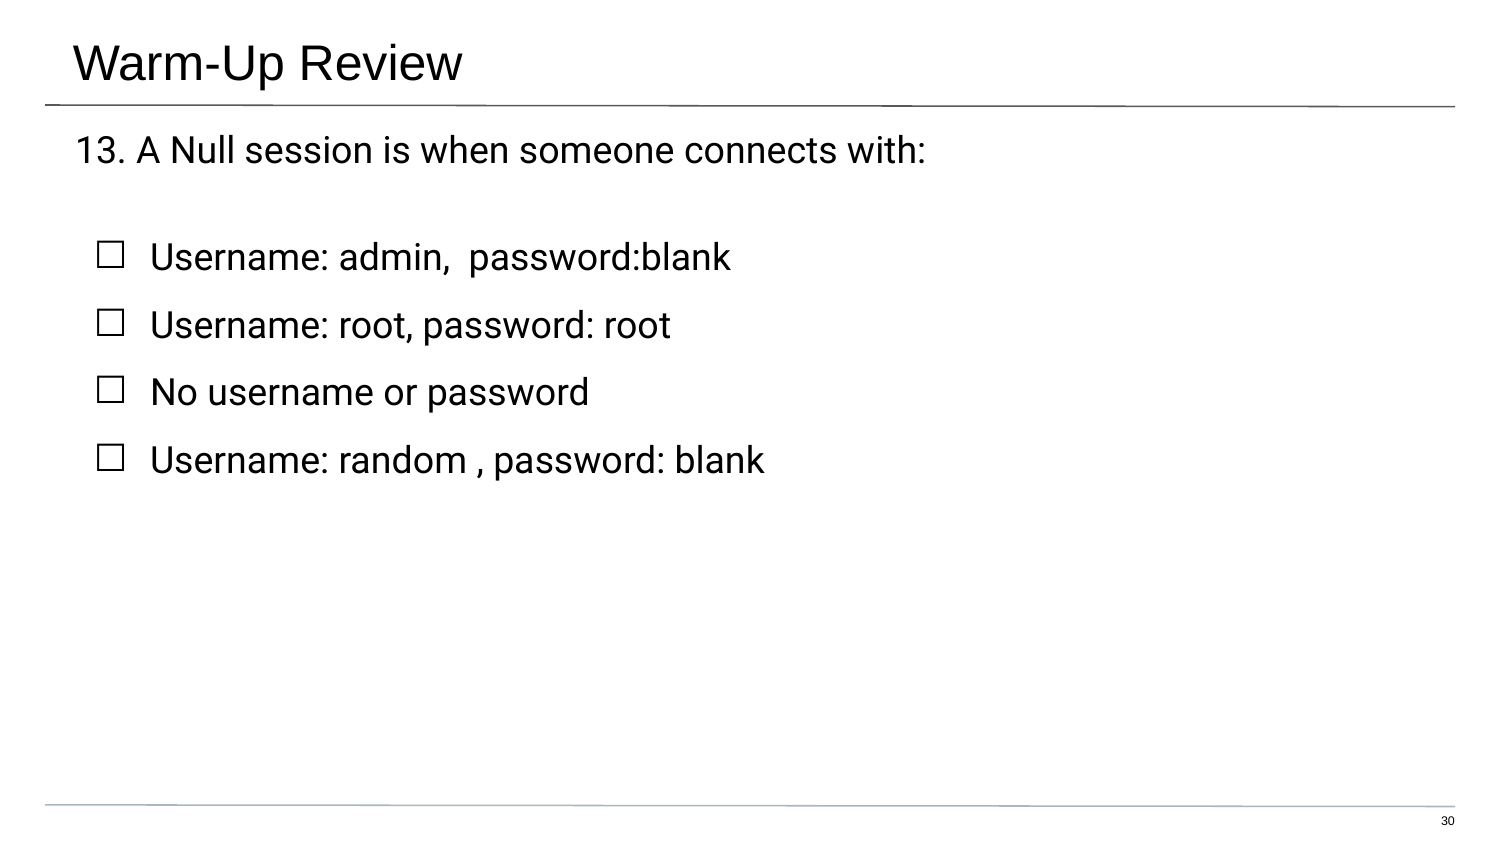

# Warm-Up Review
13. A Null session is when someone connects with:
Username: admin,  password:blank
Username: root, password: root
No username or password
Username: random , password: blank

30